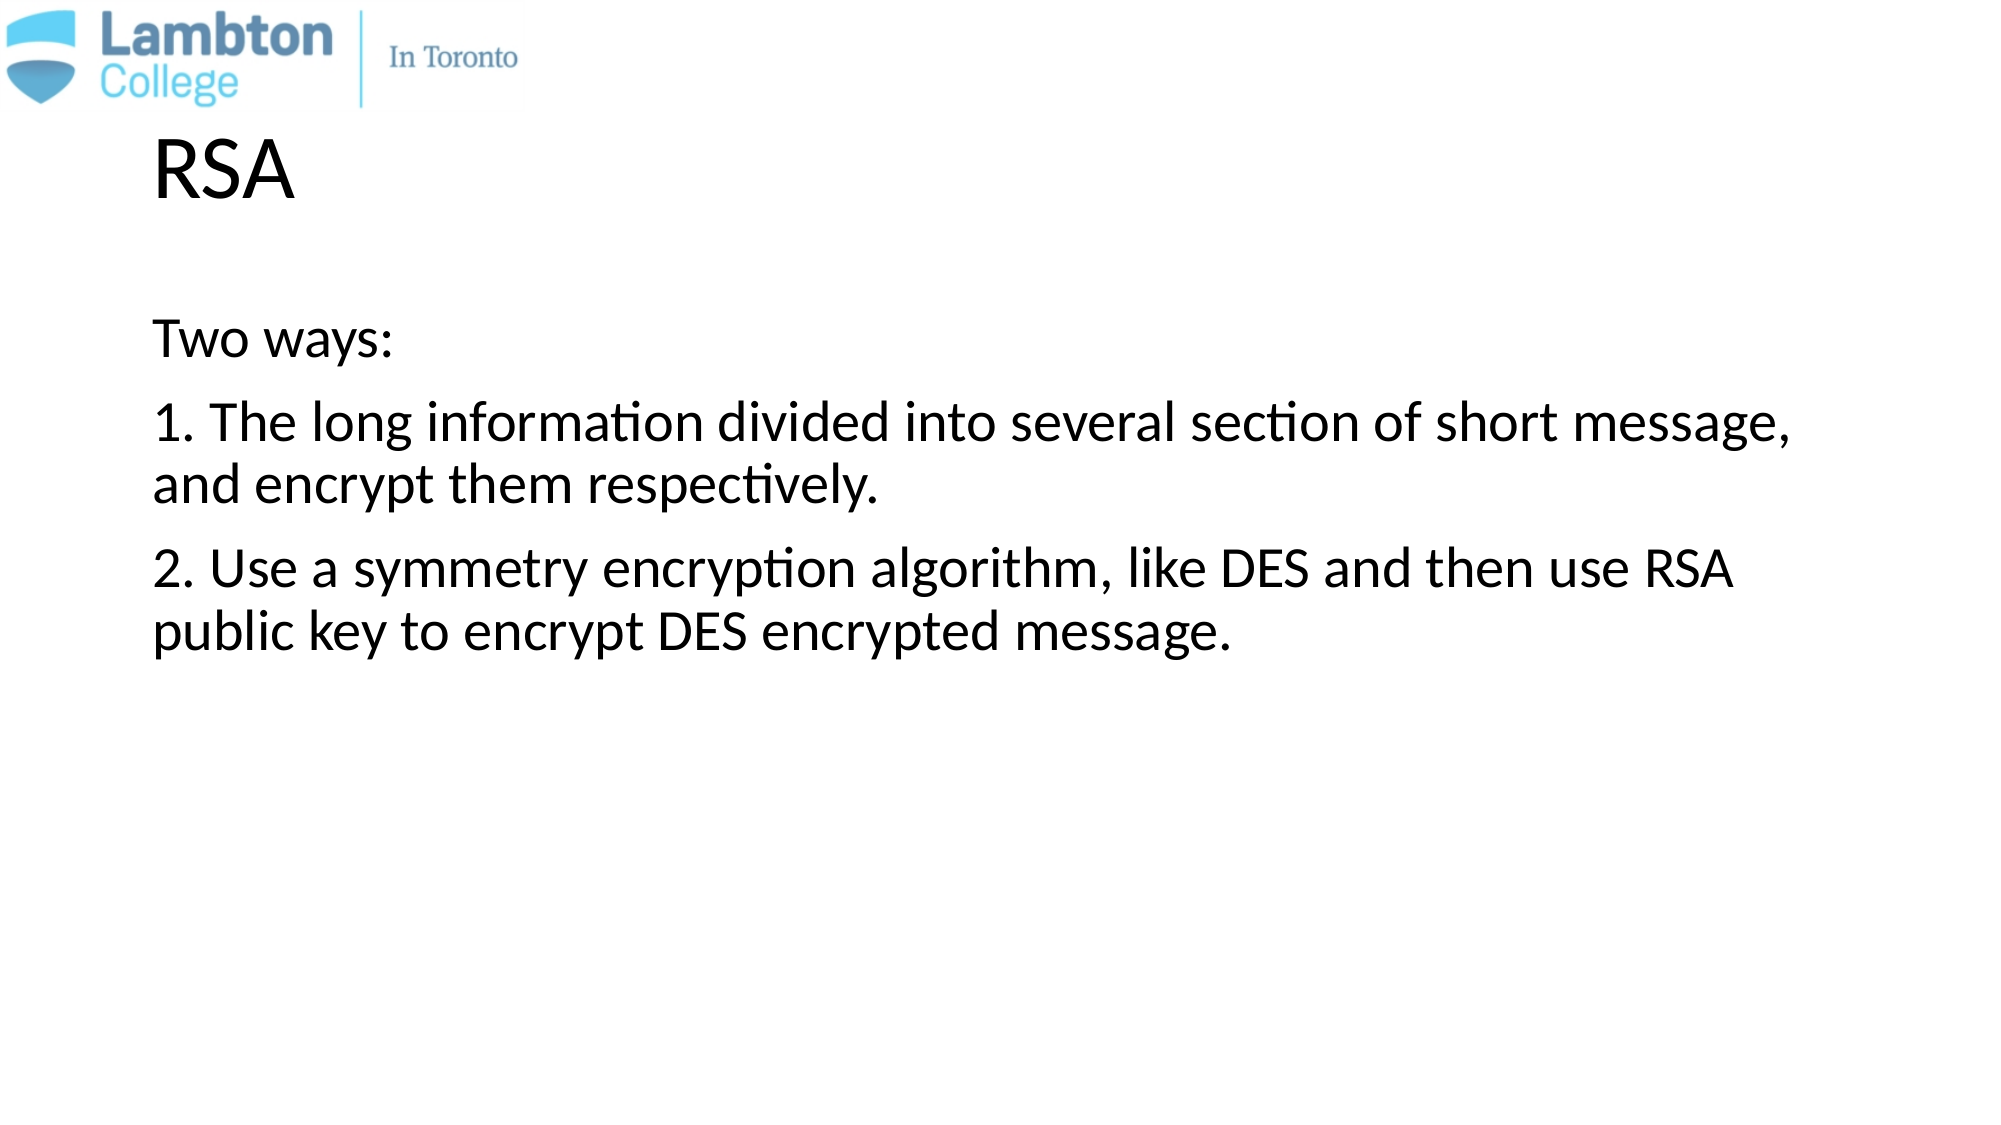

# RSA
Two ways:
1. The long information divided into several section of short message, and encrypt them respectively.
2. Use a symmetry encryption algorithm, like DES and then use RSA public key to encrypt DES encrypted message.